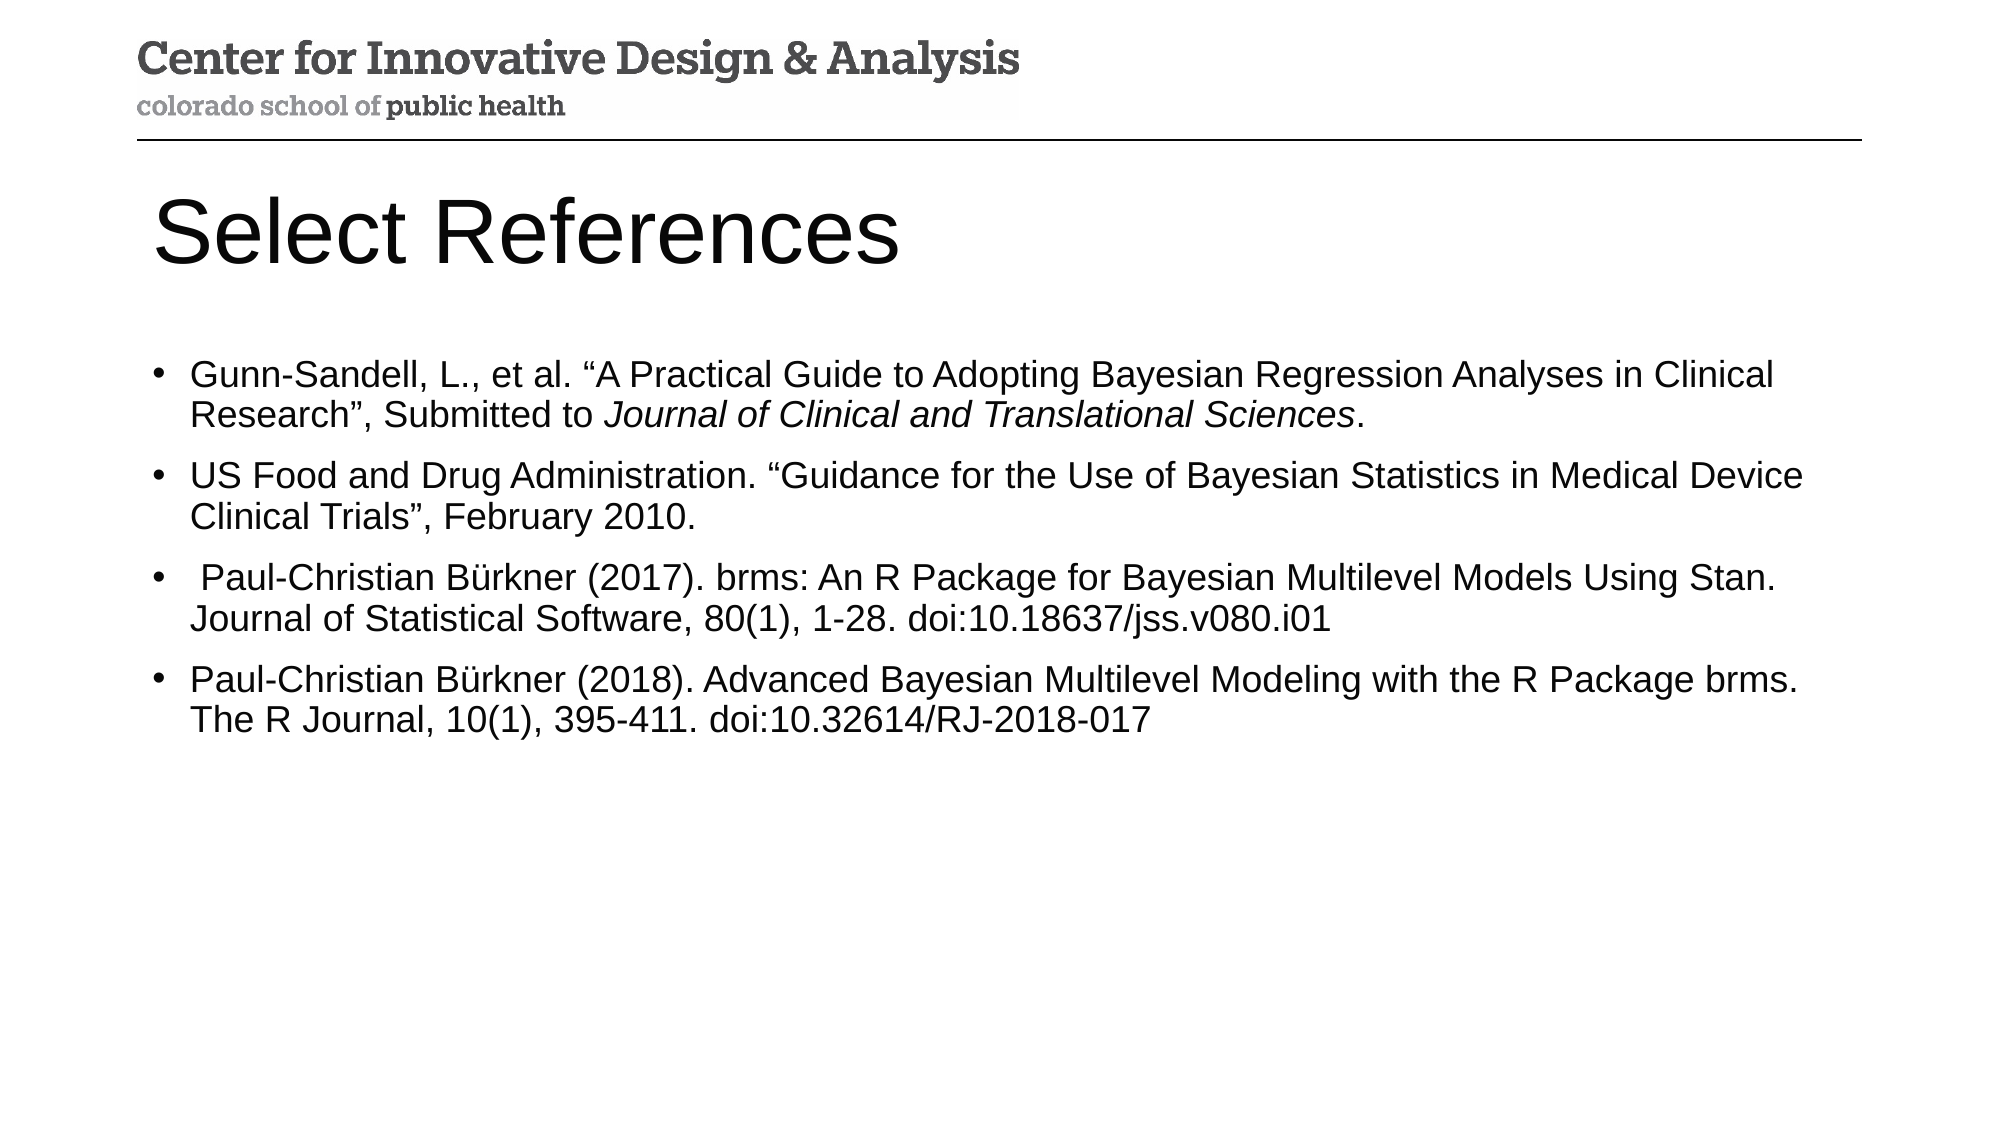

# Select References
Gunn-Sandell, L., et al. “A Practical Guide to Adopting Bayesian Regression Analyses in Clinical Research”, Submitted to Journal of Clinical and Translational Sciences.
US Food and Drug Administration. “Guidance for the Use of Bayesian Statistics in Medical Device Clinical Trials”, February 2010.
 Paul-Christian Bürkner (2017). brms: An R Package for Bayesian Multilevel Models Using Stan. Journal of Statistical Software, 80(1), 1-28. doi:10.18637/jss.v080.i01
Paul-Christian Bürkner (2018). Advanced Bayesian Multilevel Modeling with the R Package brms. The R Journal, 10(1), 395-411. doi:10.32614/RJ-2018-017